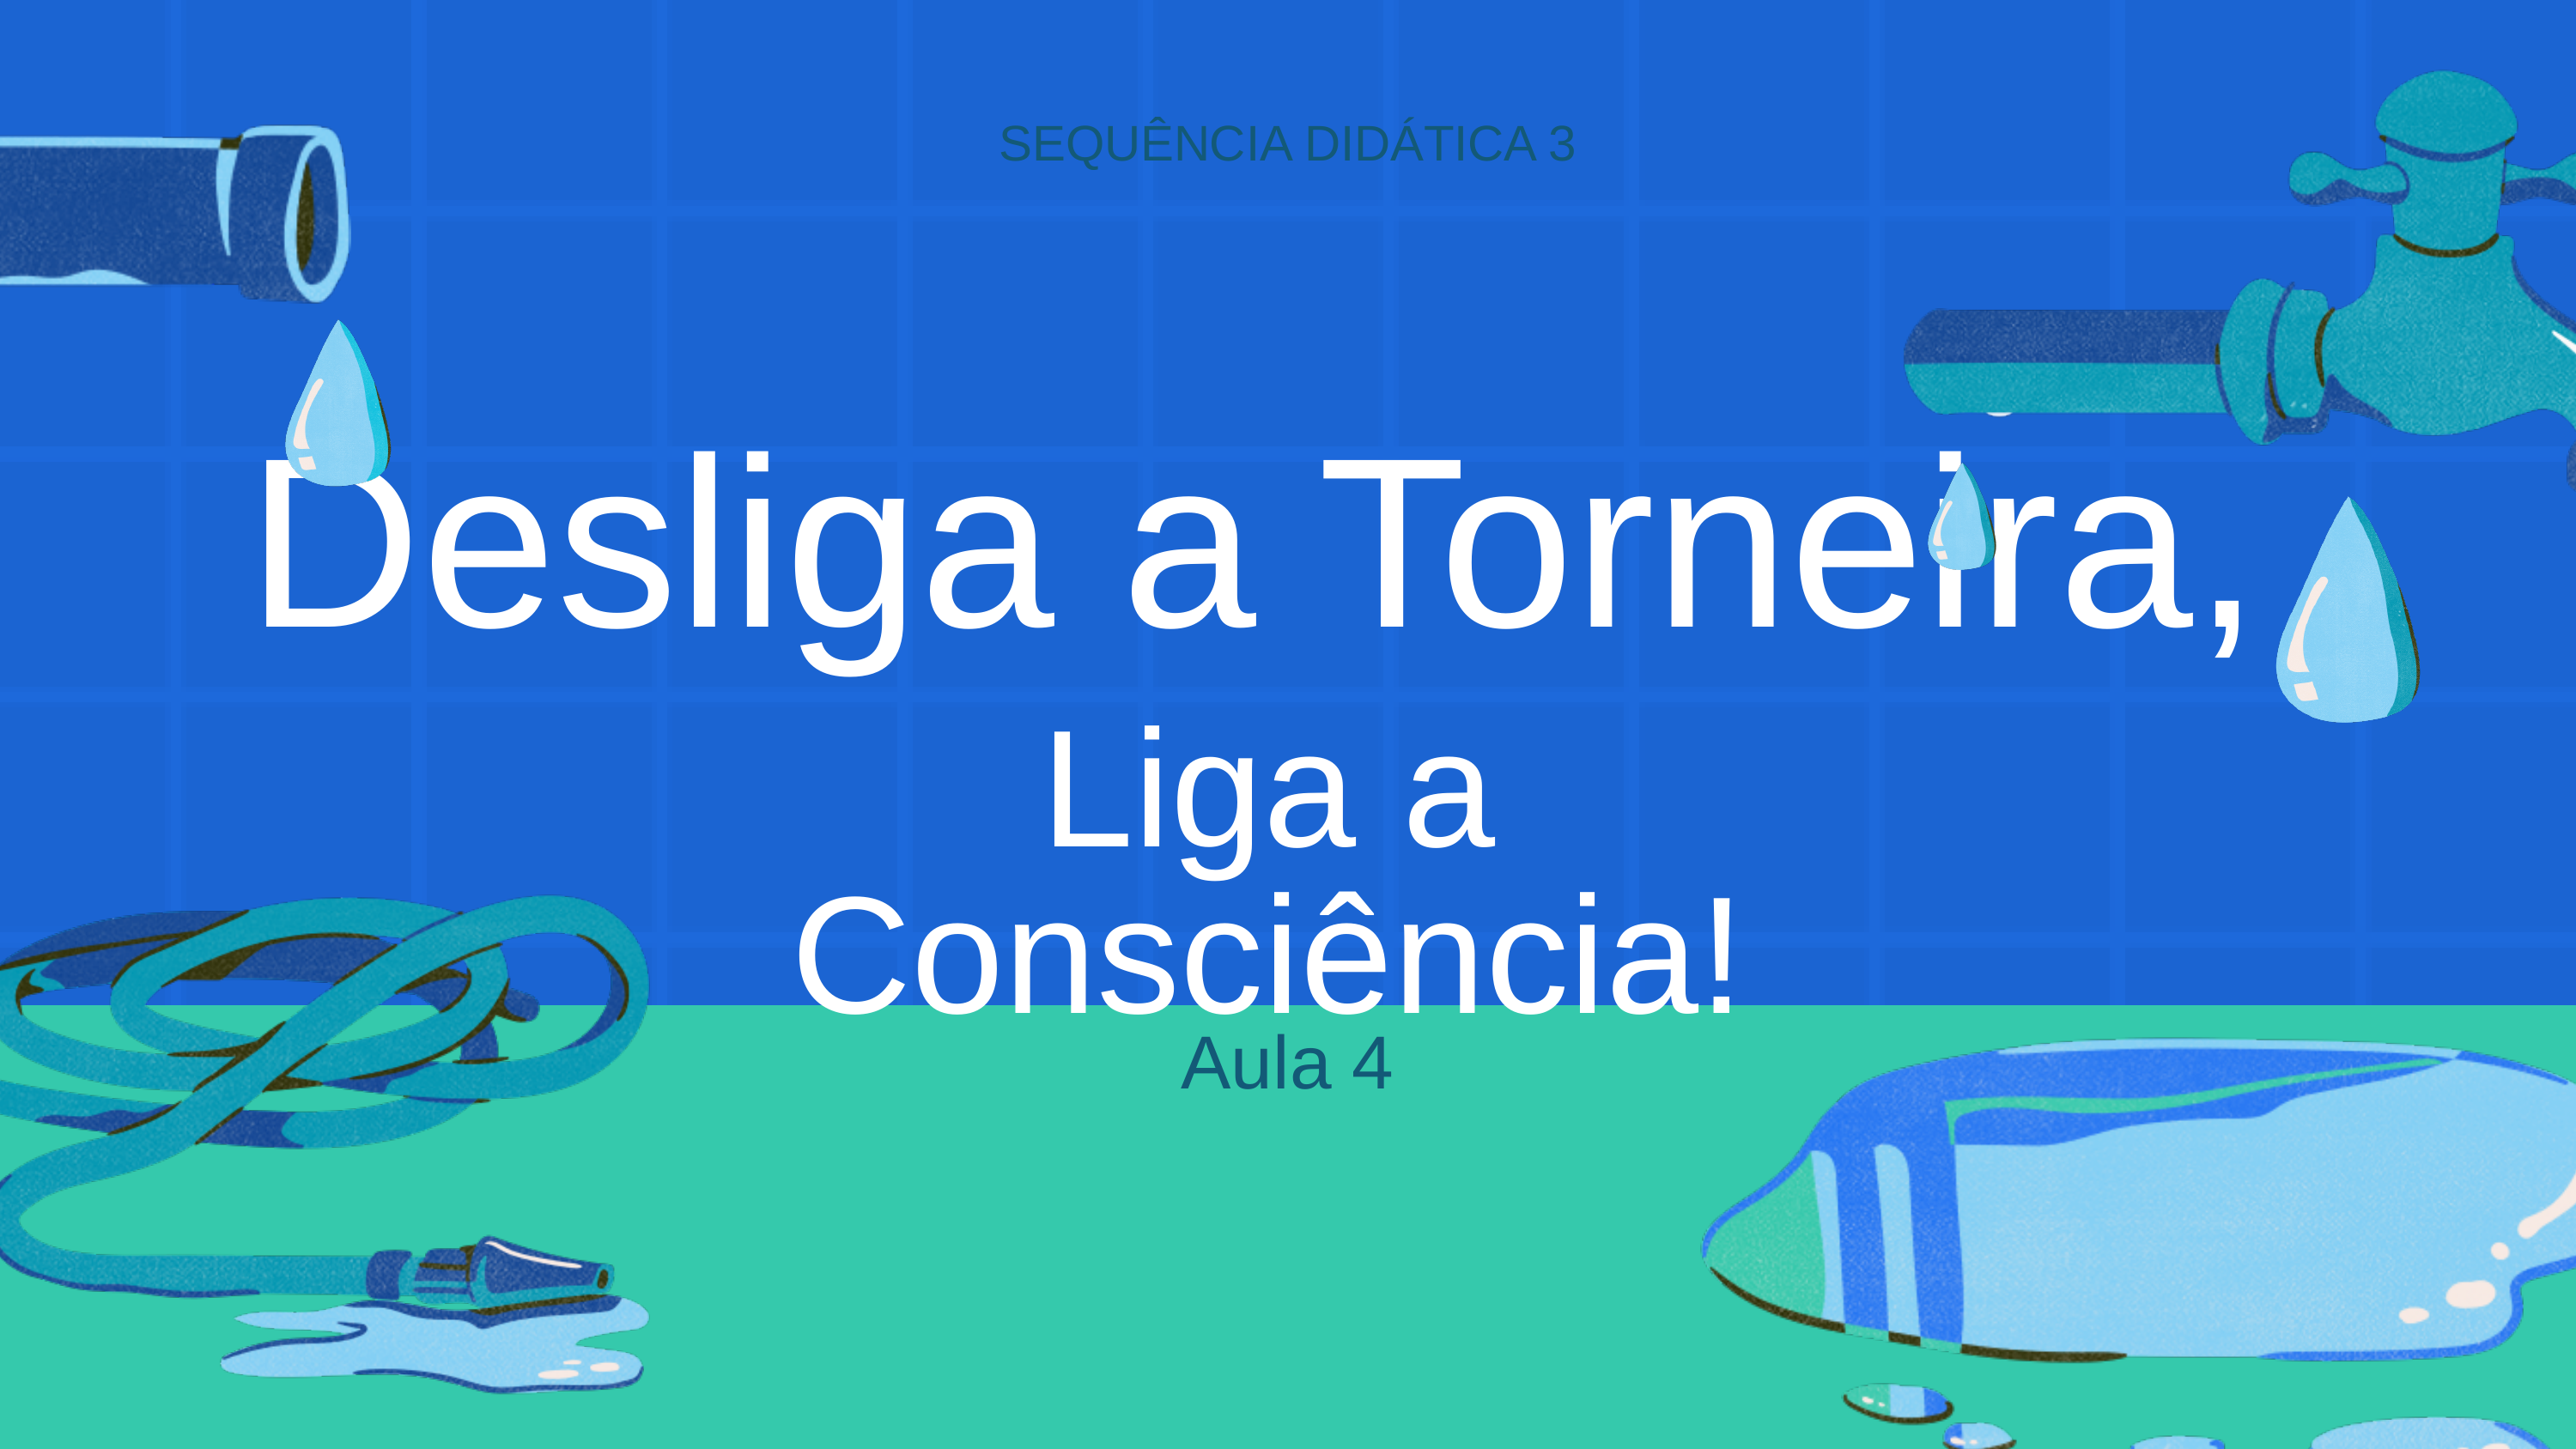

SEQUÊNCIA DIDÁTICA 3

Desliga a Torneira,
Liga a Consciência!

Aula 4